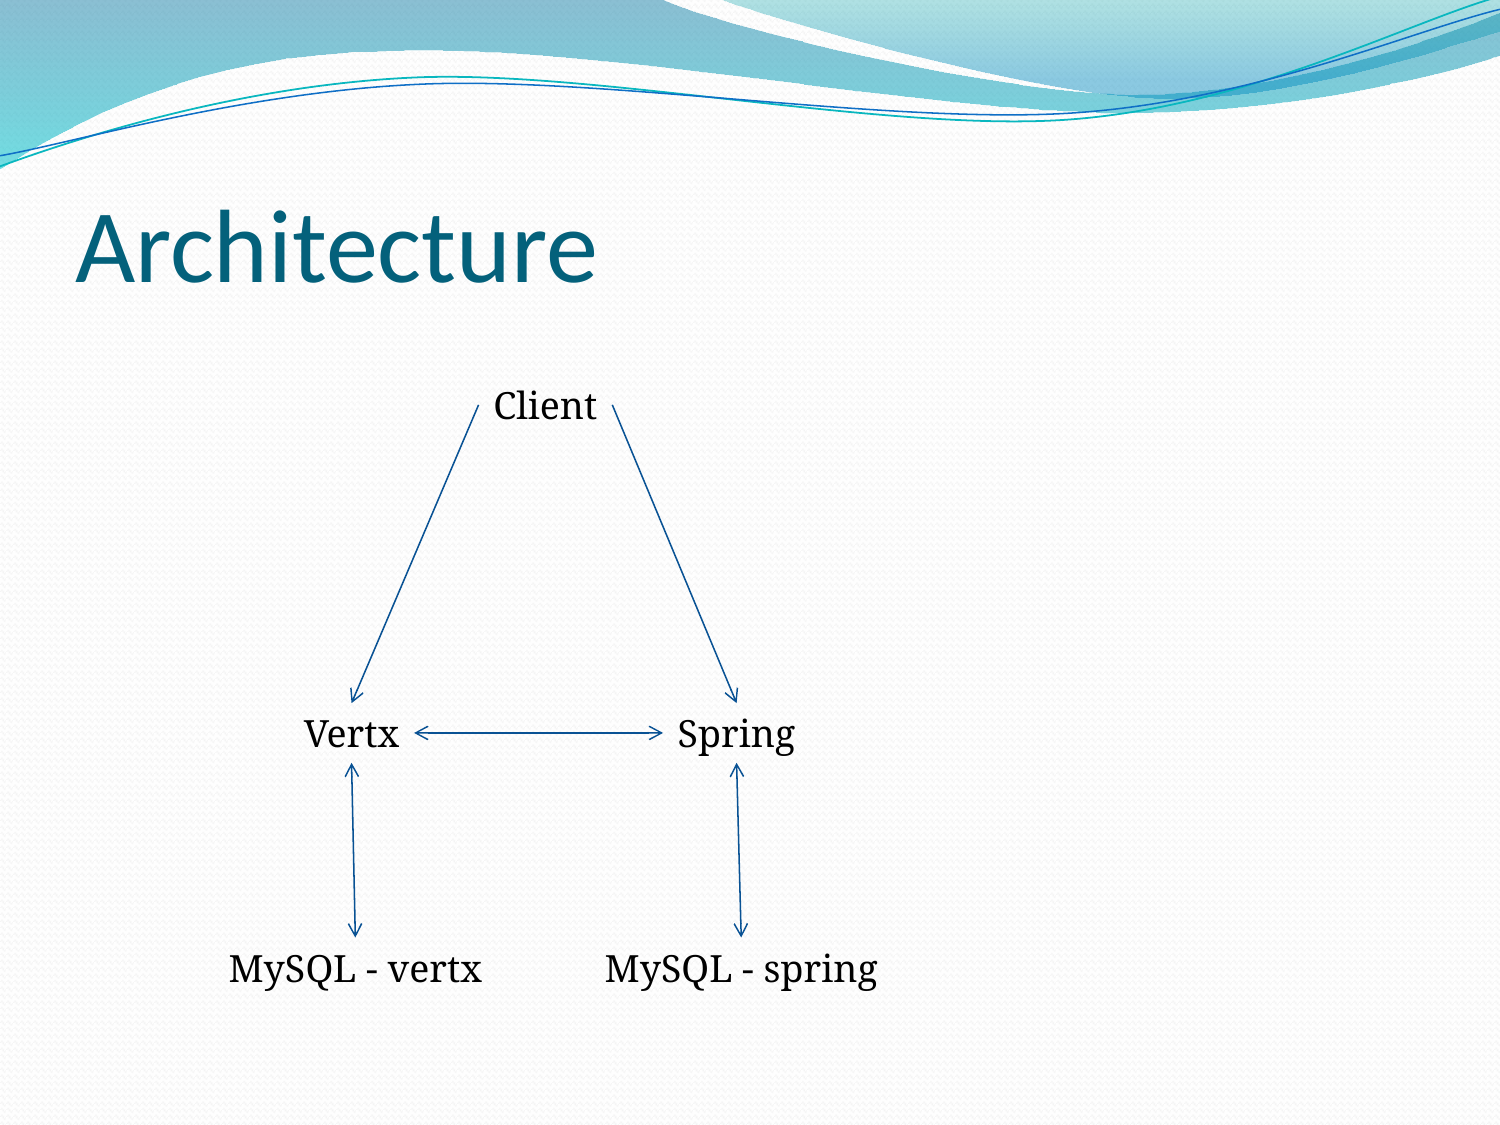

# Architecture
Client
Vertx
Spring
MySQL - vertx
MySQL - spring